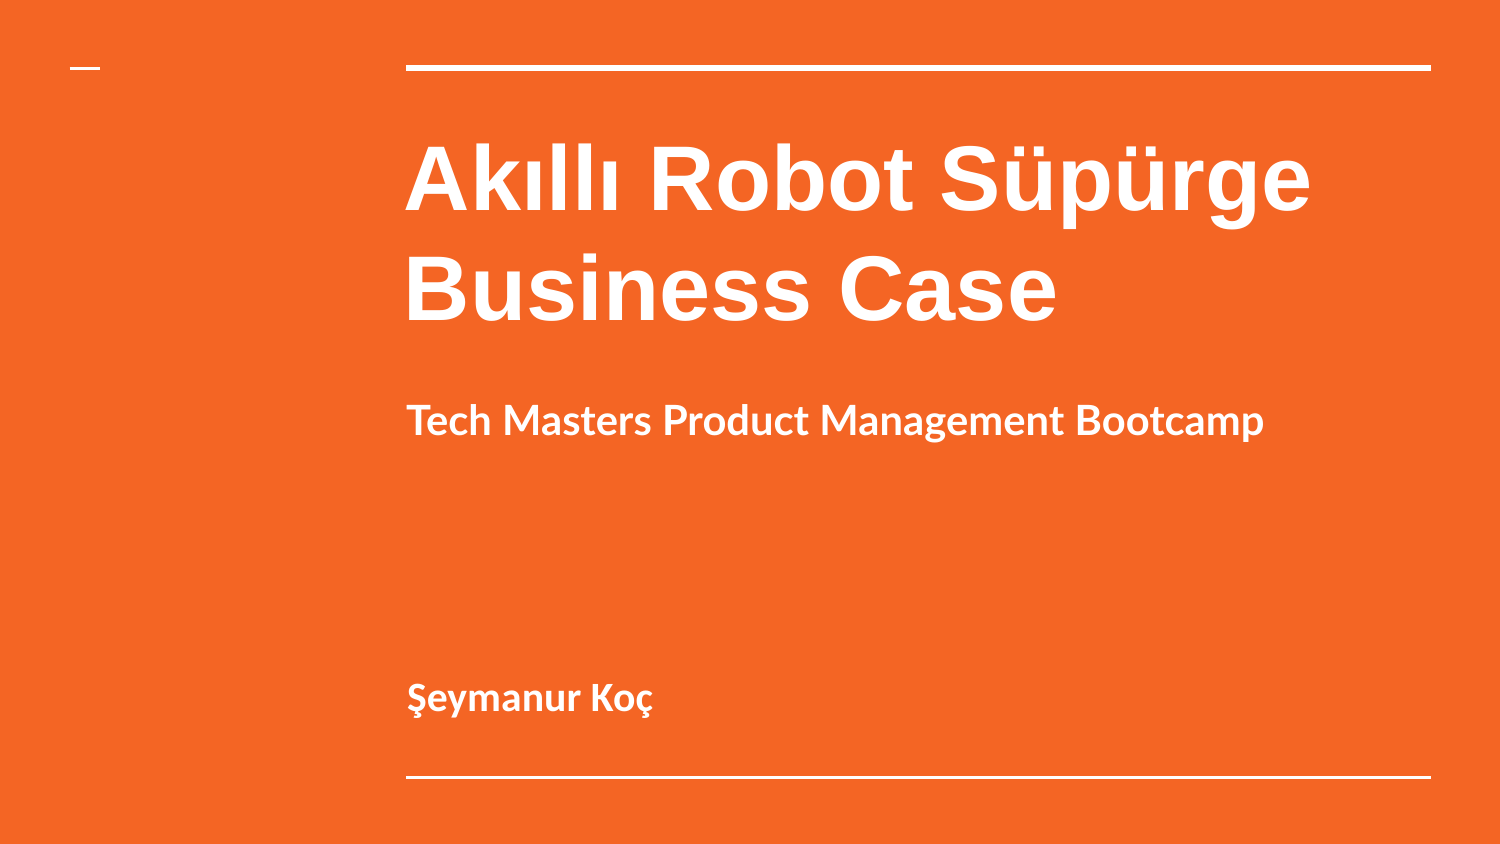

# Akıllı Robot Süpürge Business Case
Tech Masters Product Management Bootcamp
Şeymanur Koç